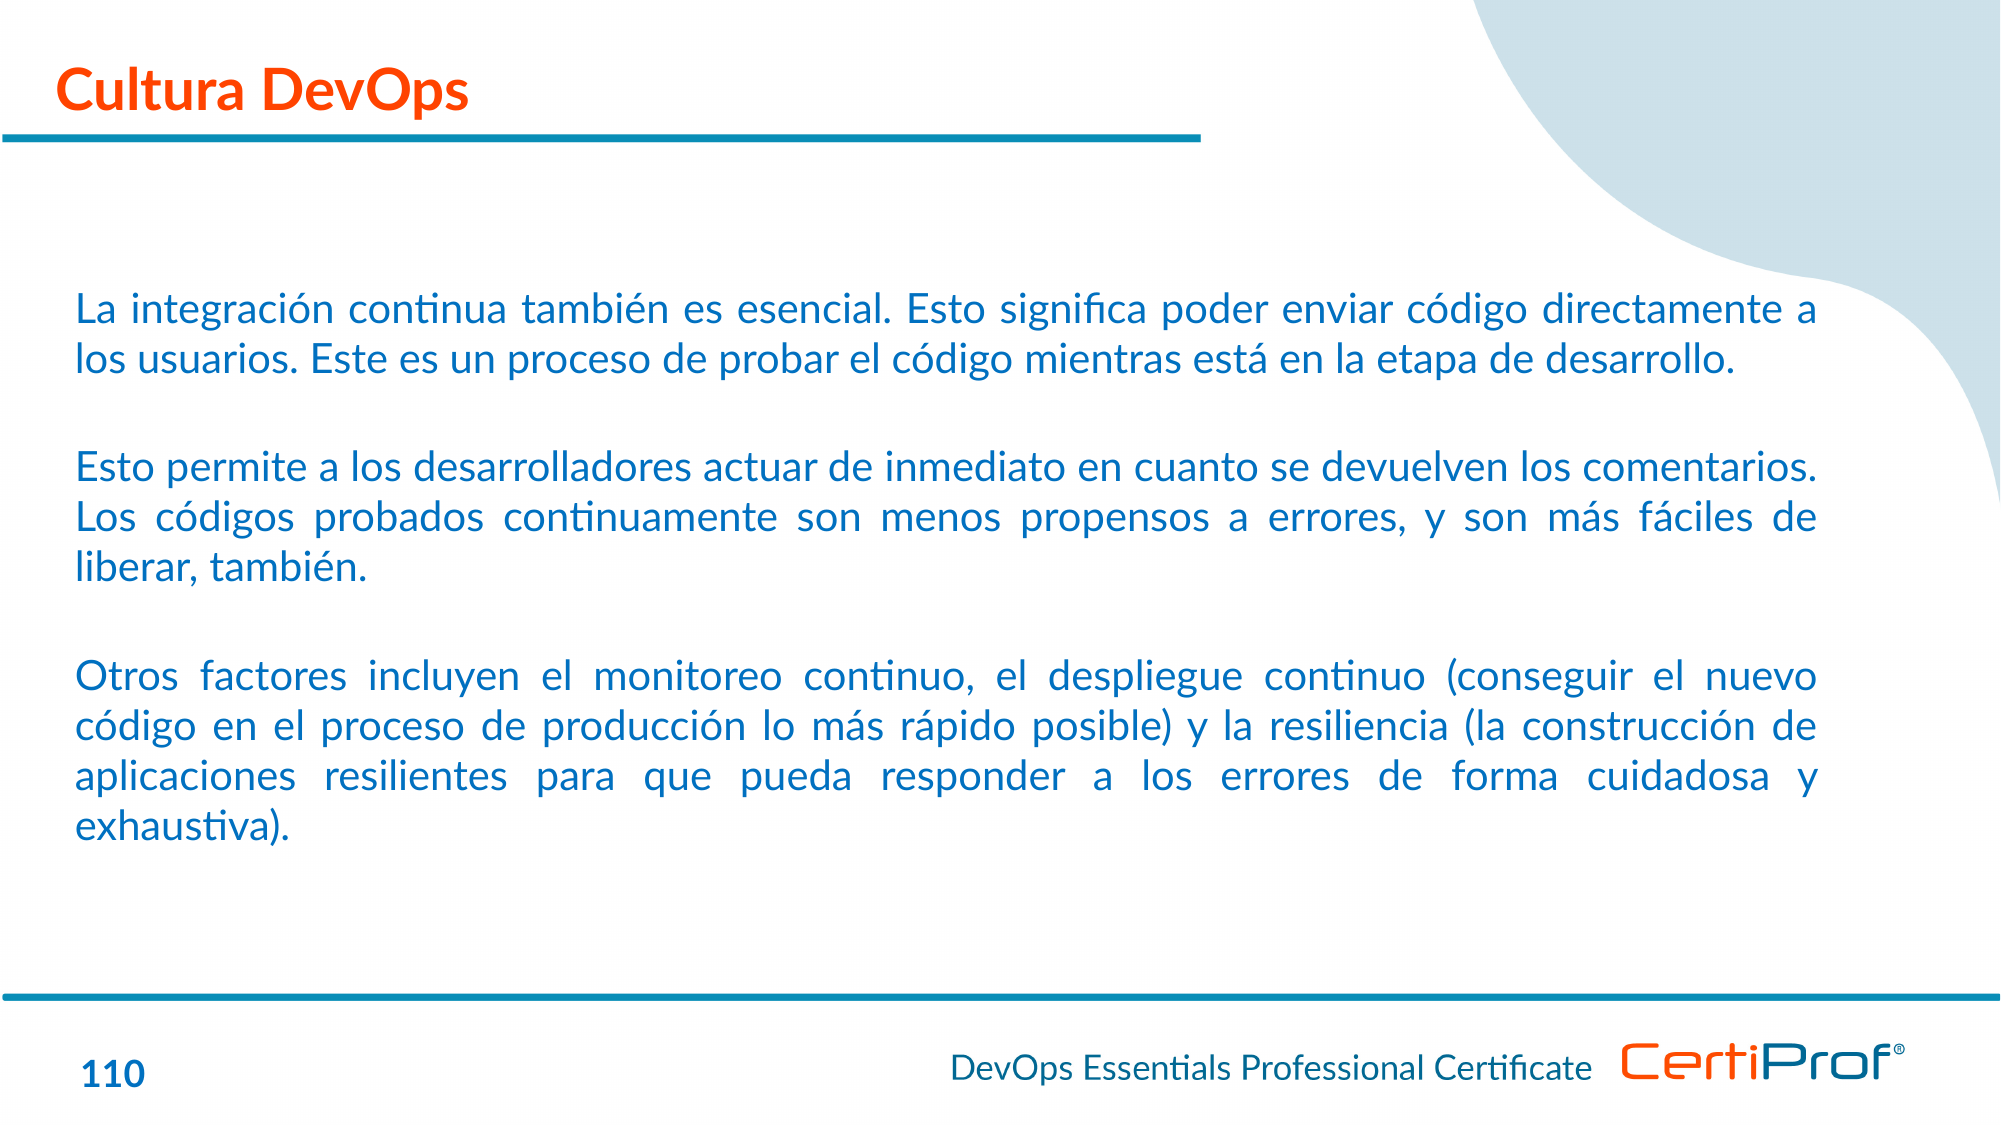

Cultura DevOps
La integración continua también es esencial. Esto significa poder enviar código directamente a los usuarios. Este es un proceso de probar el código mientras está en la etapa de desarrollo.

Esto permite a los desarrolladores actuar de inmediato en cuanto se devuelven los comentarios. Los códigos probados continuamente son menos propensos a errores, y son más fáciles de liberar, también.

Otros factores incluyen el monitoreo continuo, el despliegue continuo (conseguir el nuevo código en el proceso de producción lo más rápido posible) y la resiliencia (la construcción de aplicaciones resilientes para que pueda responder a los errores de forma cuidadosa y exhaustiva).